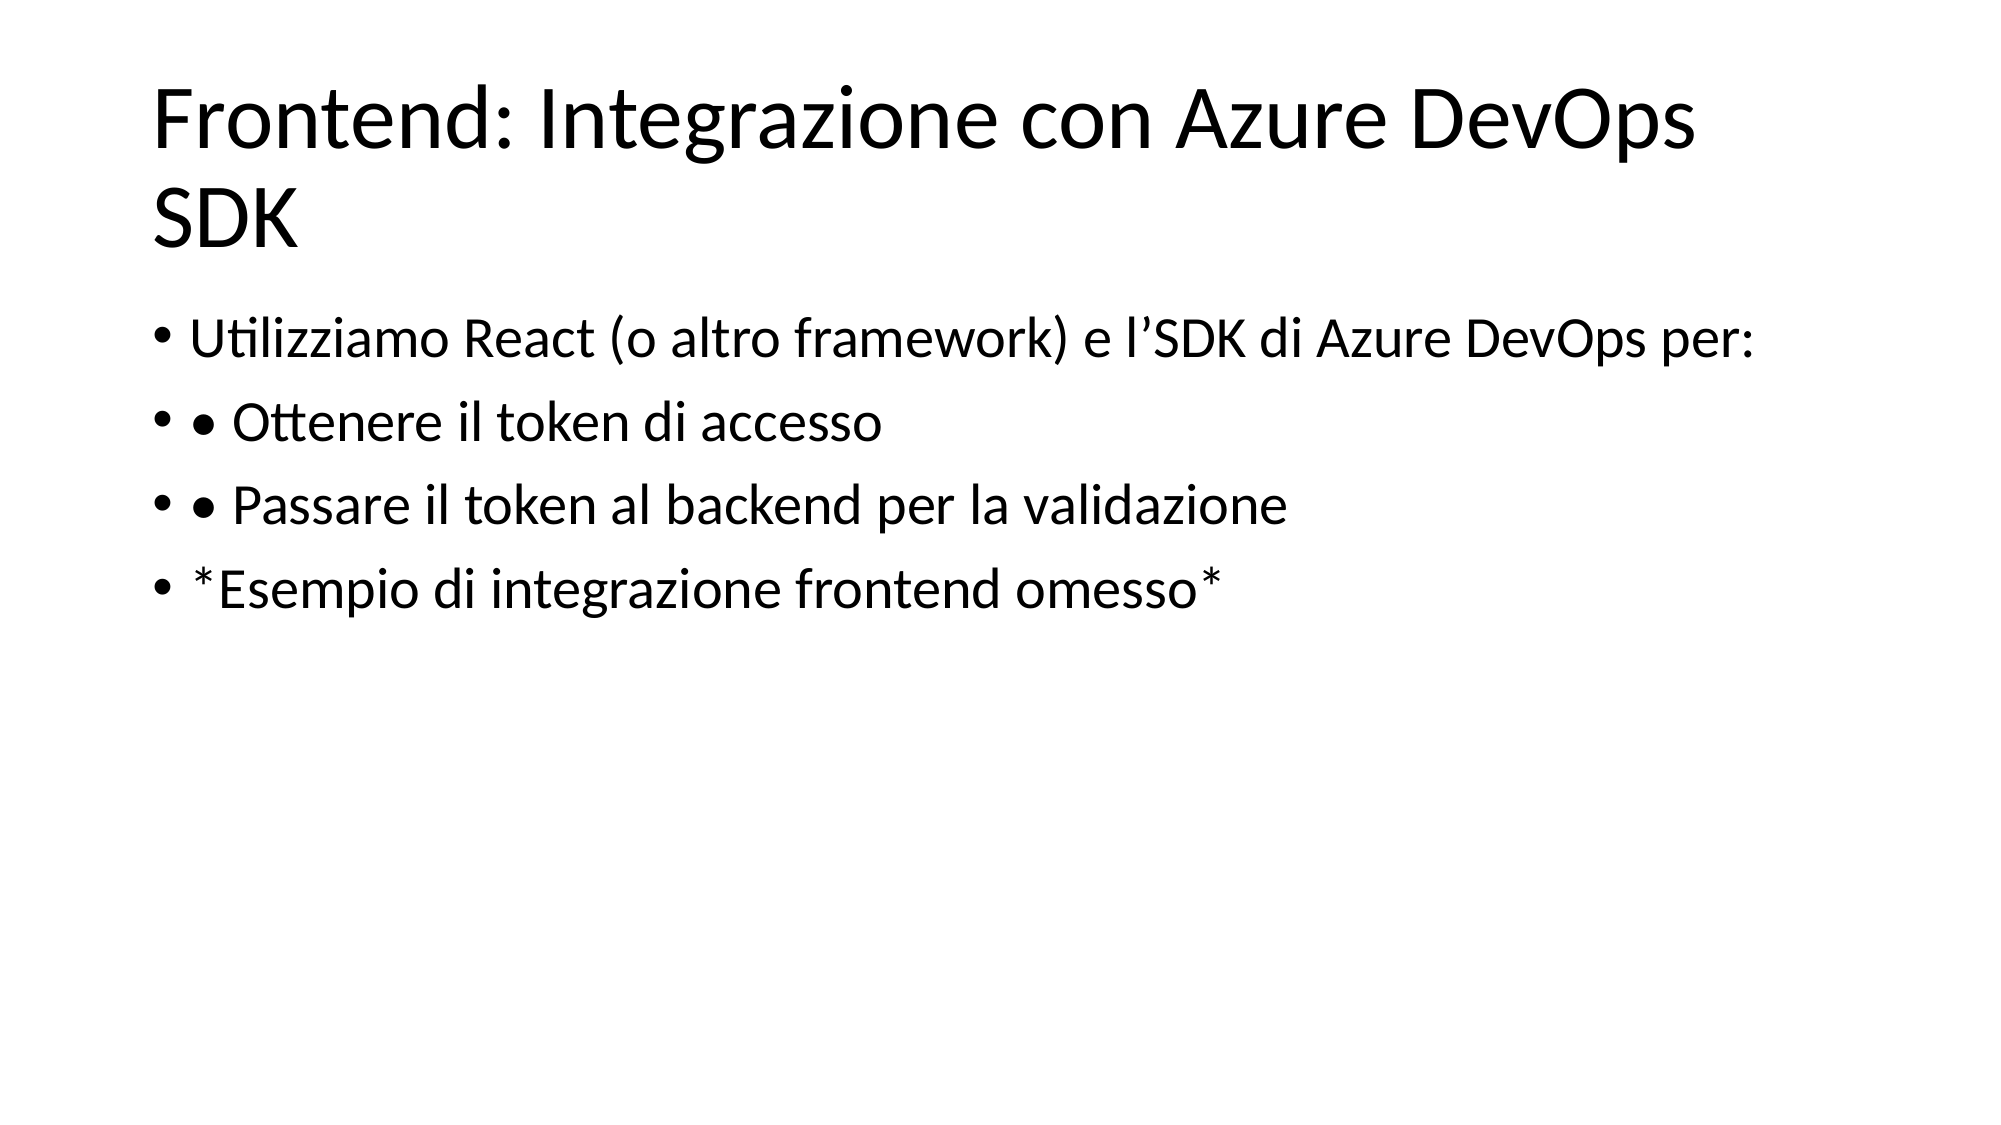

# Frontend: Integrazione con Azure DevOps SDK
Utilizziamo React (o altro framework) e l’SDK di Azure DevOps per:
• Ottenere il token di accesso
• Passare il token al backend per la validazione
*Esempio di integrazione frontend omesso*